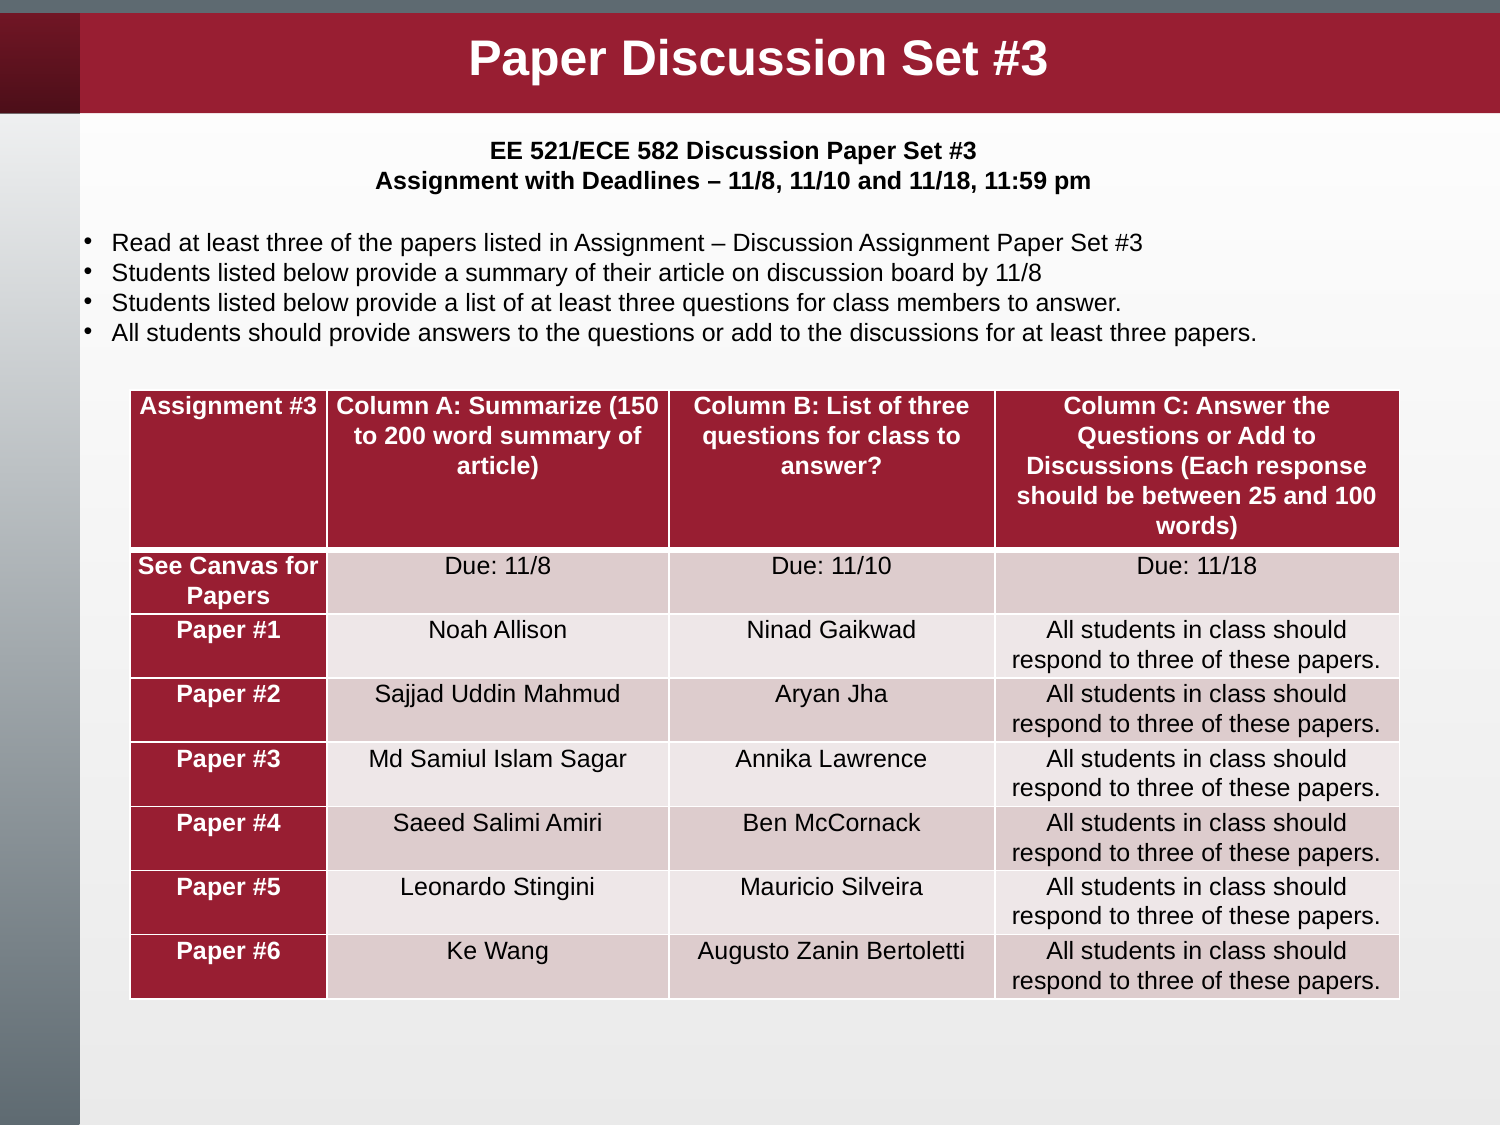

# Paper Discussion Set #3
EE 521/ECE 582 Discussion Paper Set #3
Assignment with Deadlines – 11/8, 11/10 and 11/18, 11:59 pm

Read at least three of the papers listed in Assignment – Discussion Assignment Paper Set #3
Students listed below provide a summary of their article on discussion board by 11/8
Students listed below provide a list of at least three questions for class members to answer.
All students should provide answers to the questions or add to the discussions for at least three papers.
| Assignment #3 | Column A: Summarize (150 to 200 word summary of article) | Column B: List of three questions for class to answer? | Column C: Answer the Questions or Add to Discussions (Each response should be between 25 and 100 words) |
| --- | --- | --- | --- |
| See Canvas for Papers | Due: 11/8 | Due: 11/10 | Due: 11/18 |
| Paper #1 | Noah Allison | Ninad Gaikwad | All students in class should respond to three of these papers. |
| Paper #2 | Sajjad Uddin Mahmud | Aryan Jha | All students in class should respond to three of these papers. |
| Paper #3 | Md Samiul Islam Sagar | Annika Lawrence | All students in class should respond to three of these papers. |
| Paper #4 | Saeed Salimi Amiri | Ben McCornack | All students in class should respond to three of these papers. |
| Paper #5 | Leonardo Stingini | Mauricio Silveira | All students in class should respond to three of these papers. |
| Paper #6 | Ke Wang | Augusto Zanin Bertoletti | All students in class should respond to three of these papers. |